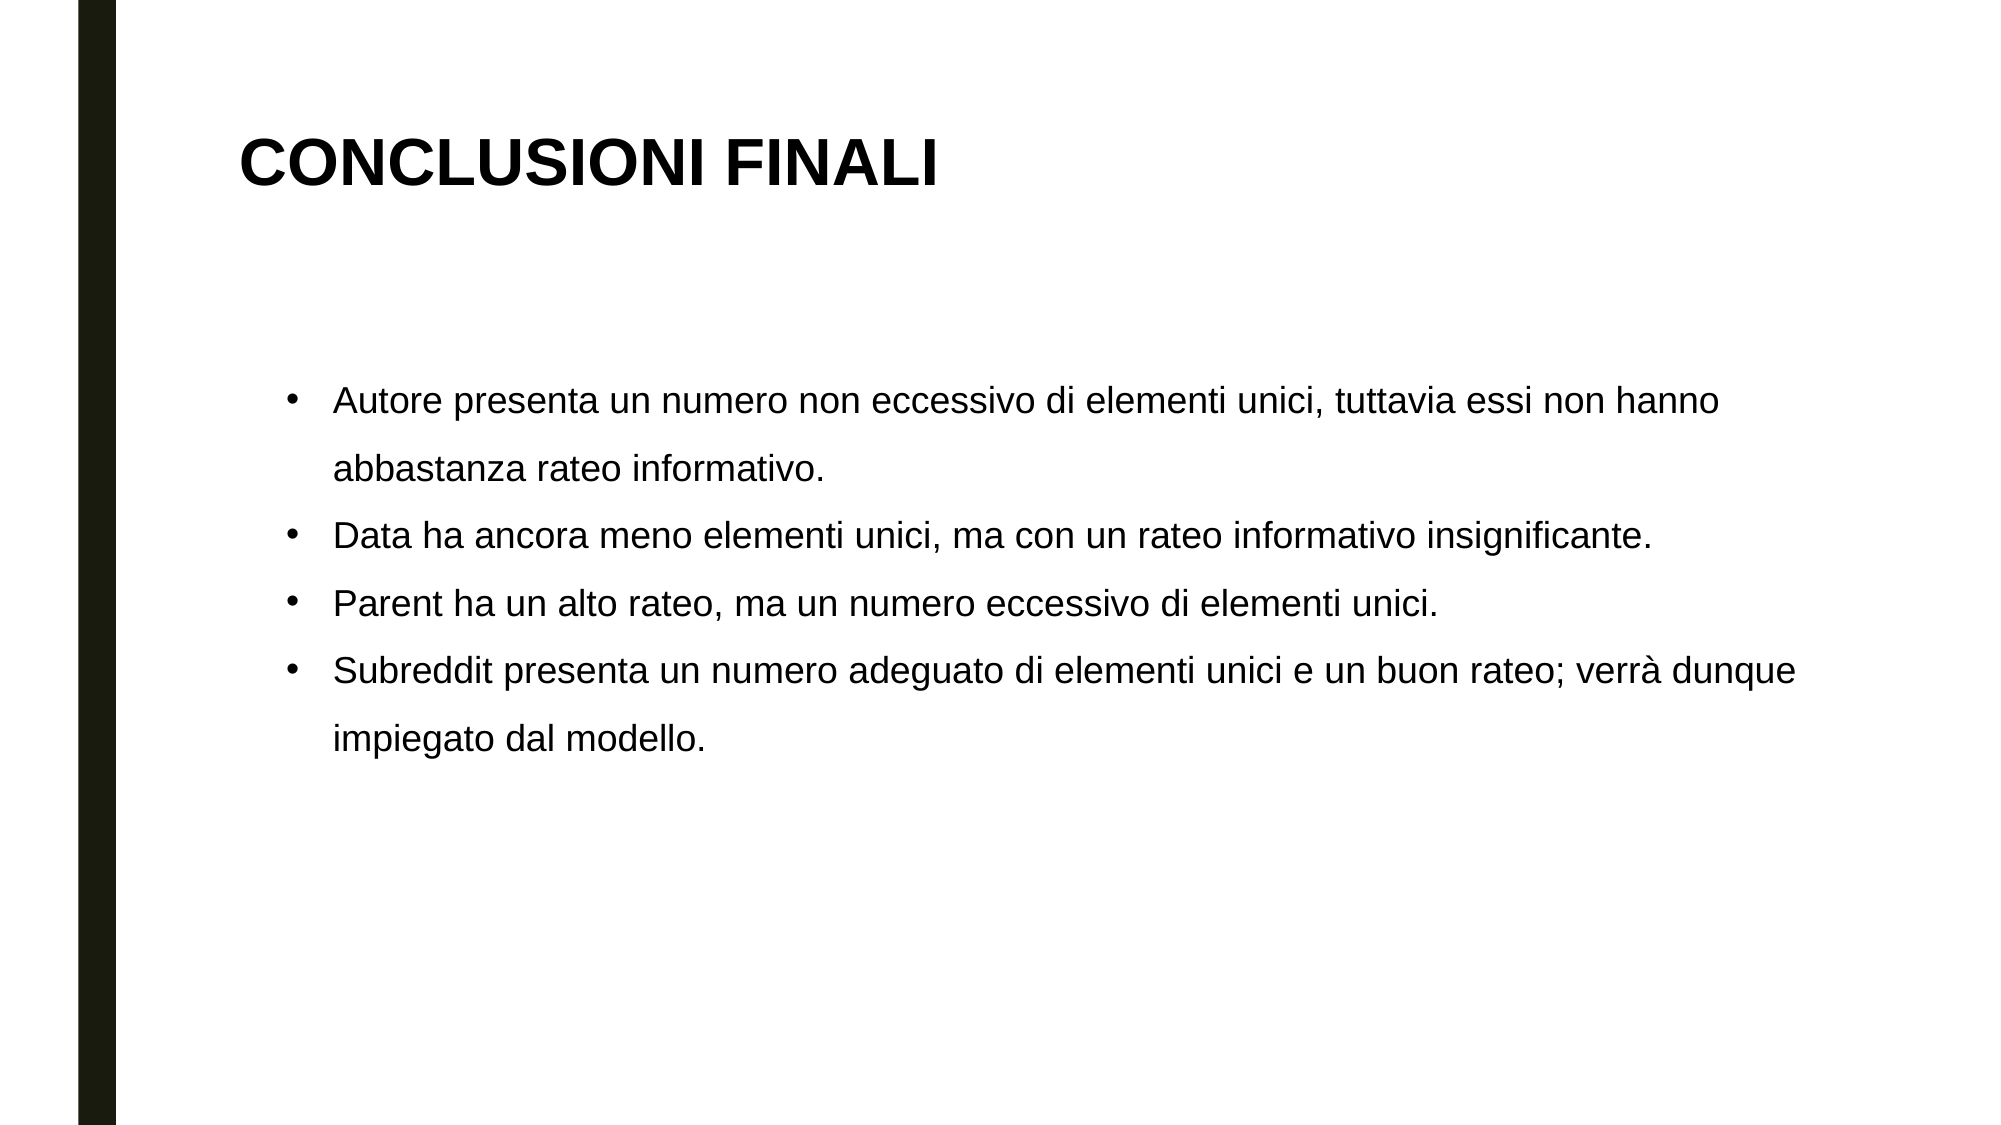

# Conclusioni finali
Autore presenta un numero non eccessivo di elementi unici, tuttavia essi non hanno abbastanza rateo informativo.
Data ha ancora meno elementi unici, ma con un rateo informativo insignificante.
Parent ha un alto rateo, ma un numero eccessivo di elementi unici.
Subreddit presenta un numero adeguato di elementi unici e un buon rateo; verrà dunque impiegato dal modello.